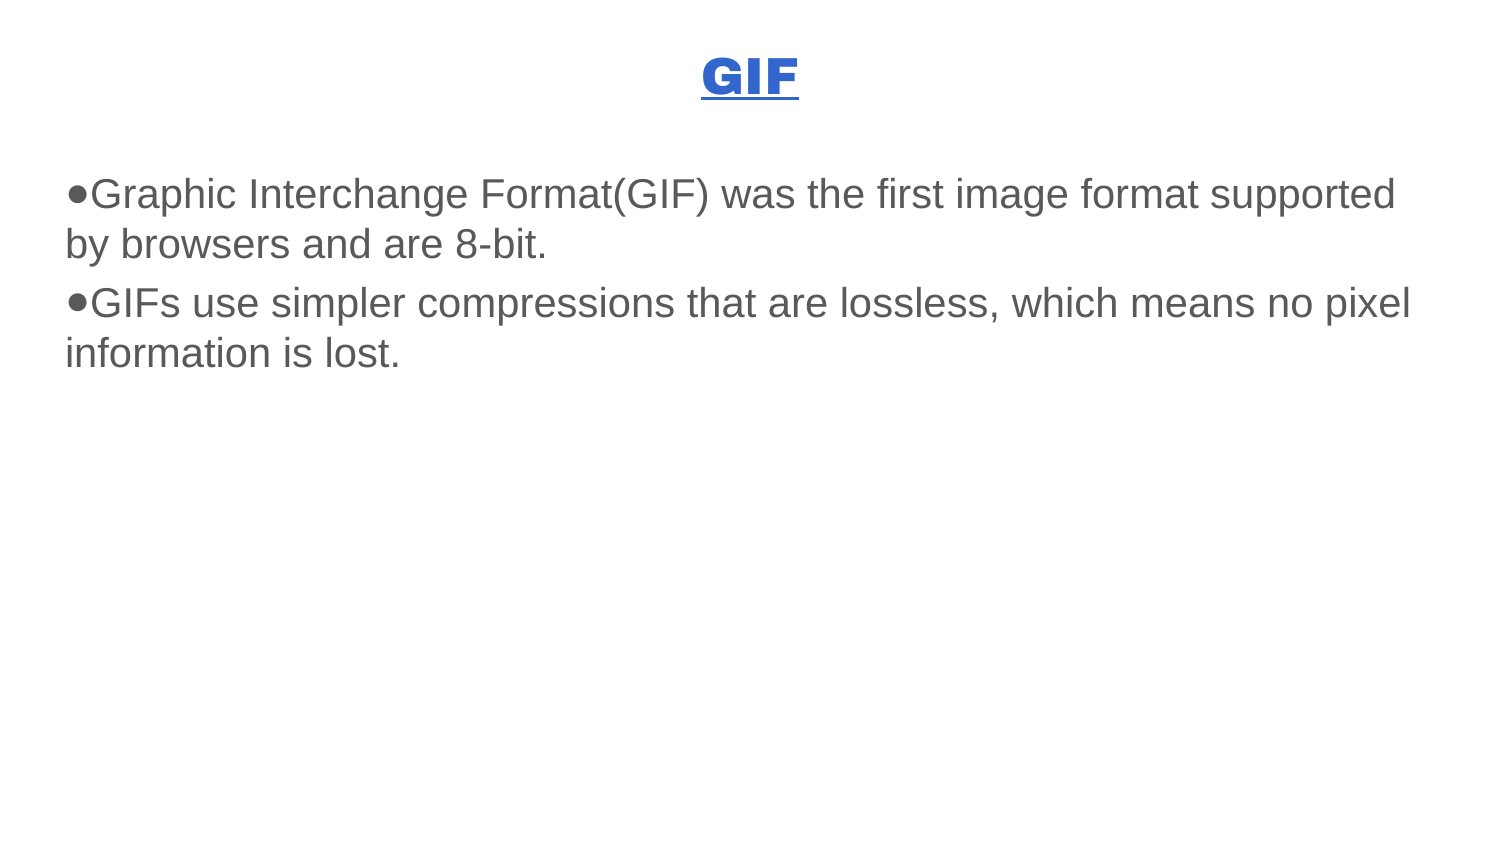

# GIF
Graphic Interchange Format(GIF) was the first image format supported by browsers and are 8-bit.
GIFs use simpler compressions that are lossless, which means no pixel information is lost.